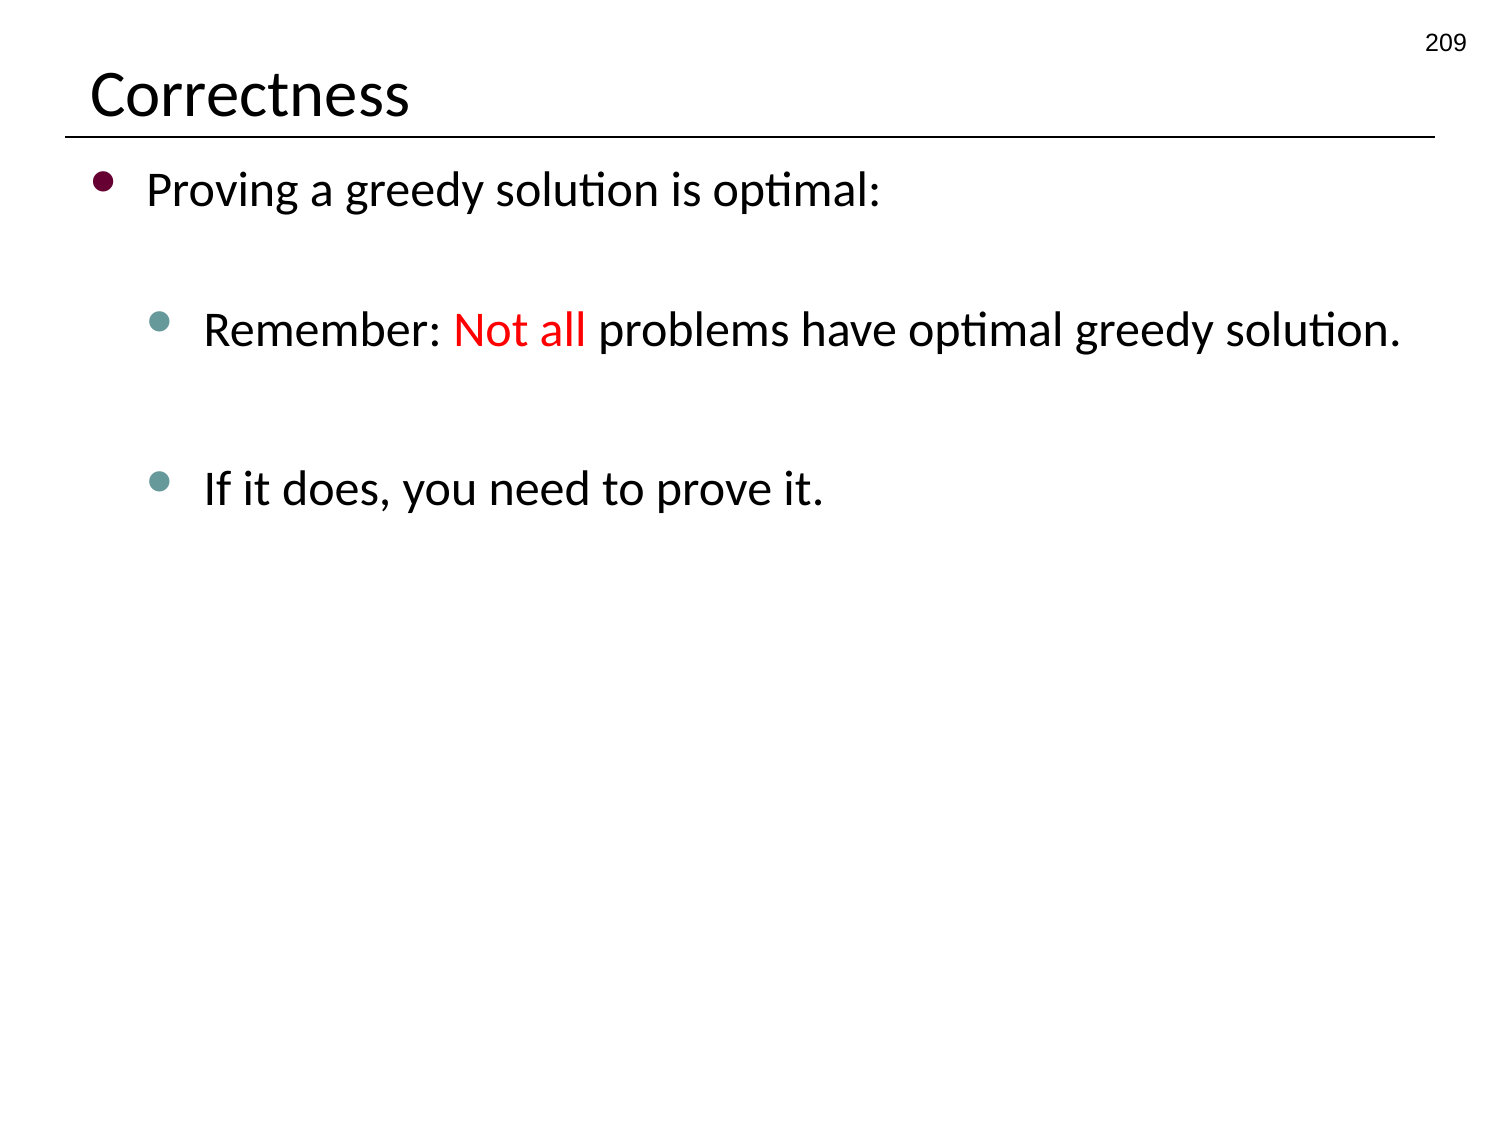

209
# Correctness
Proving a greedy solution is optimal:

Remember: Not all problems have optimal greedy solution.

If it does, you need to prove it.